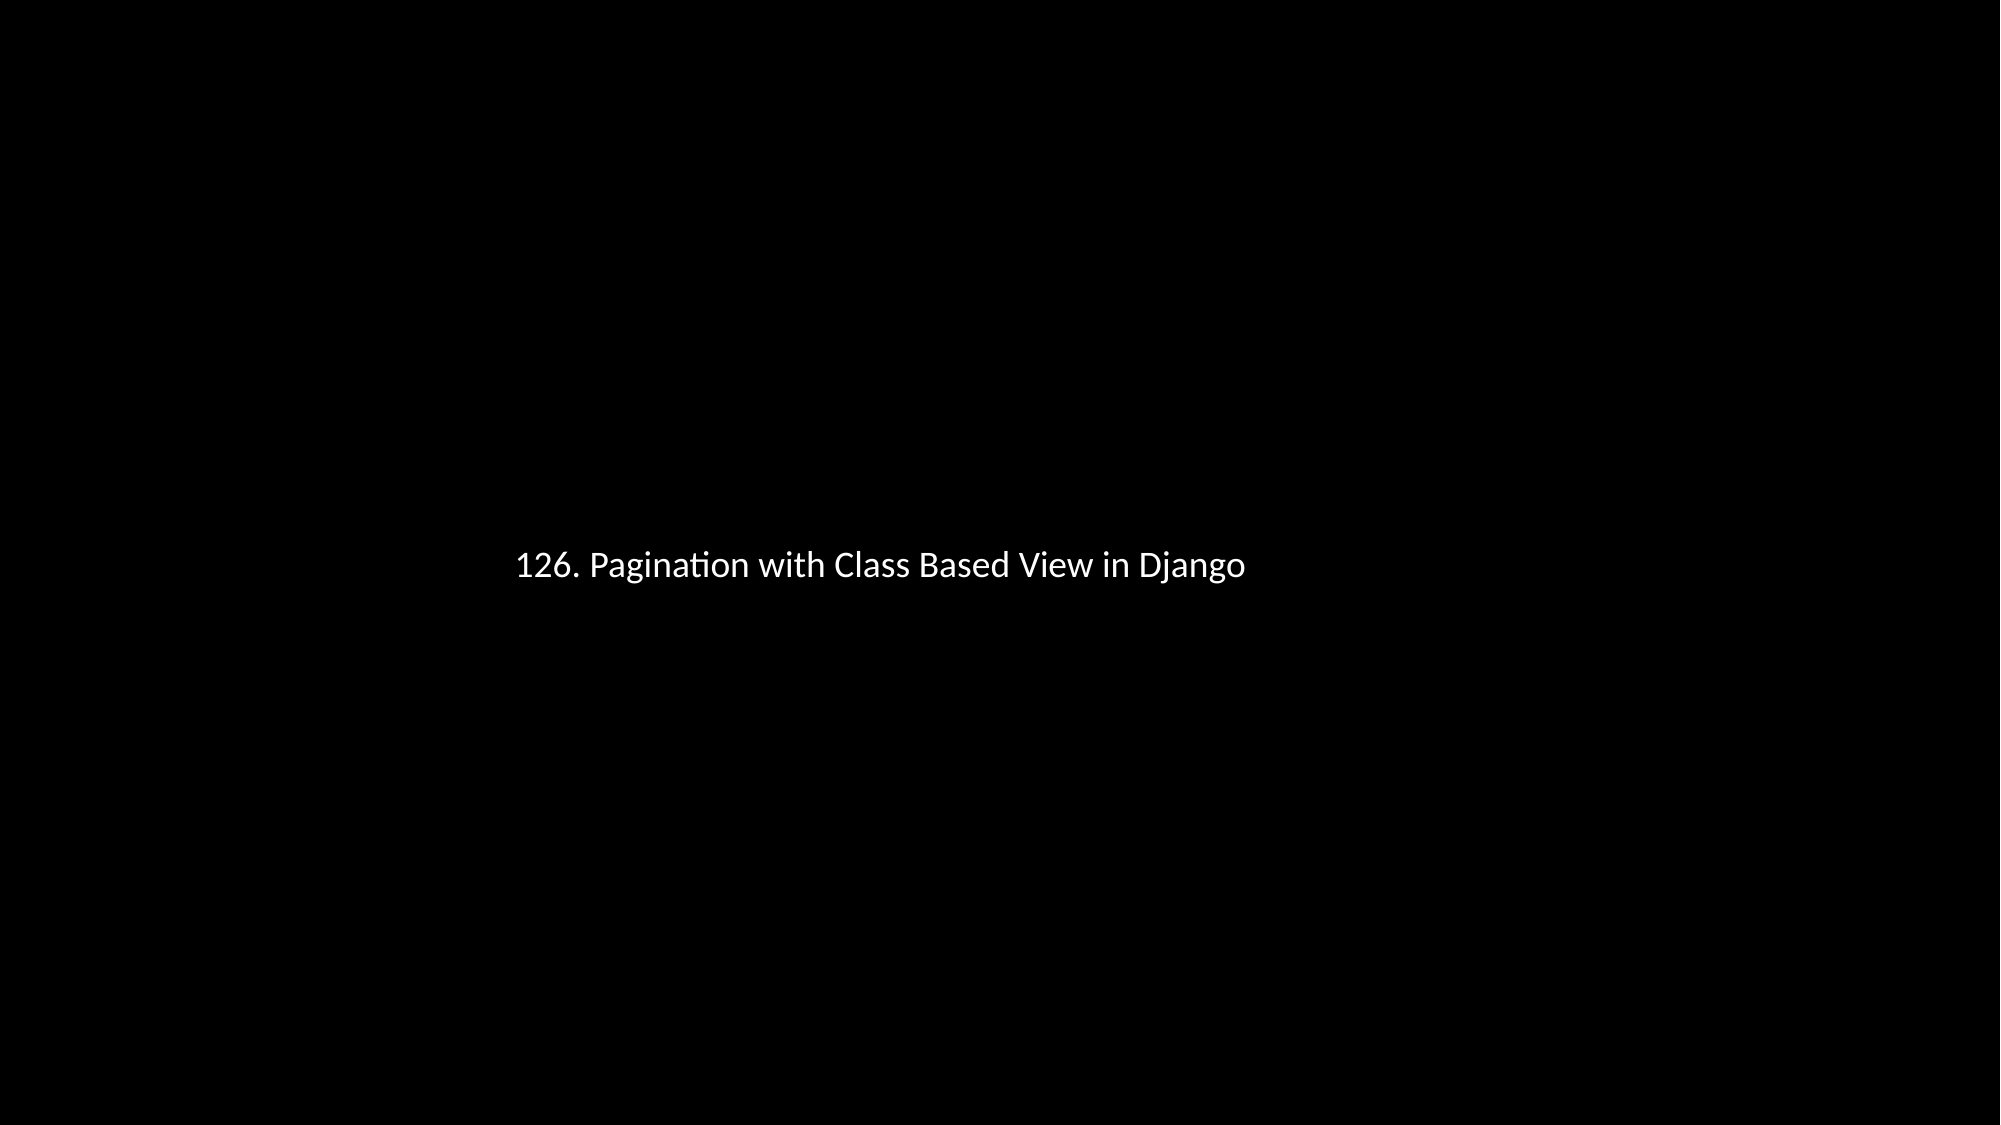

126. Pagination with Class Based View in Django